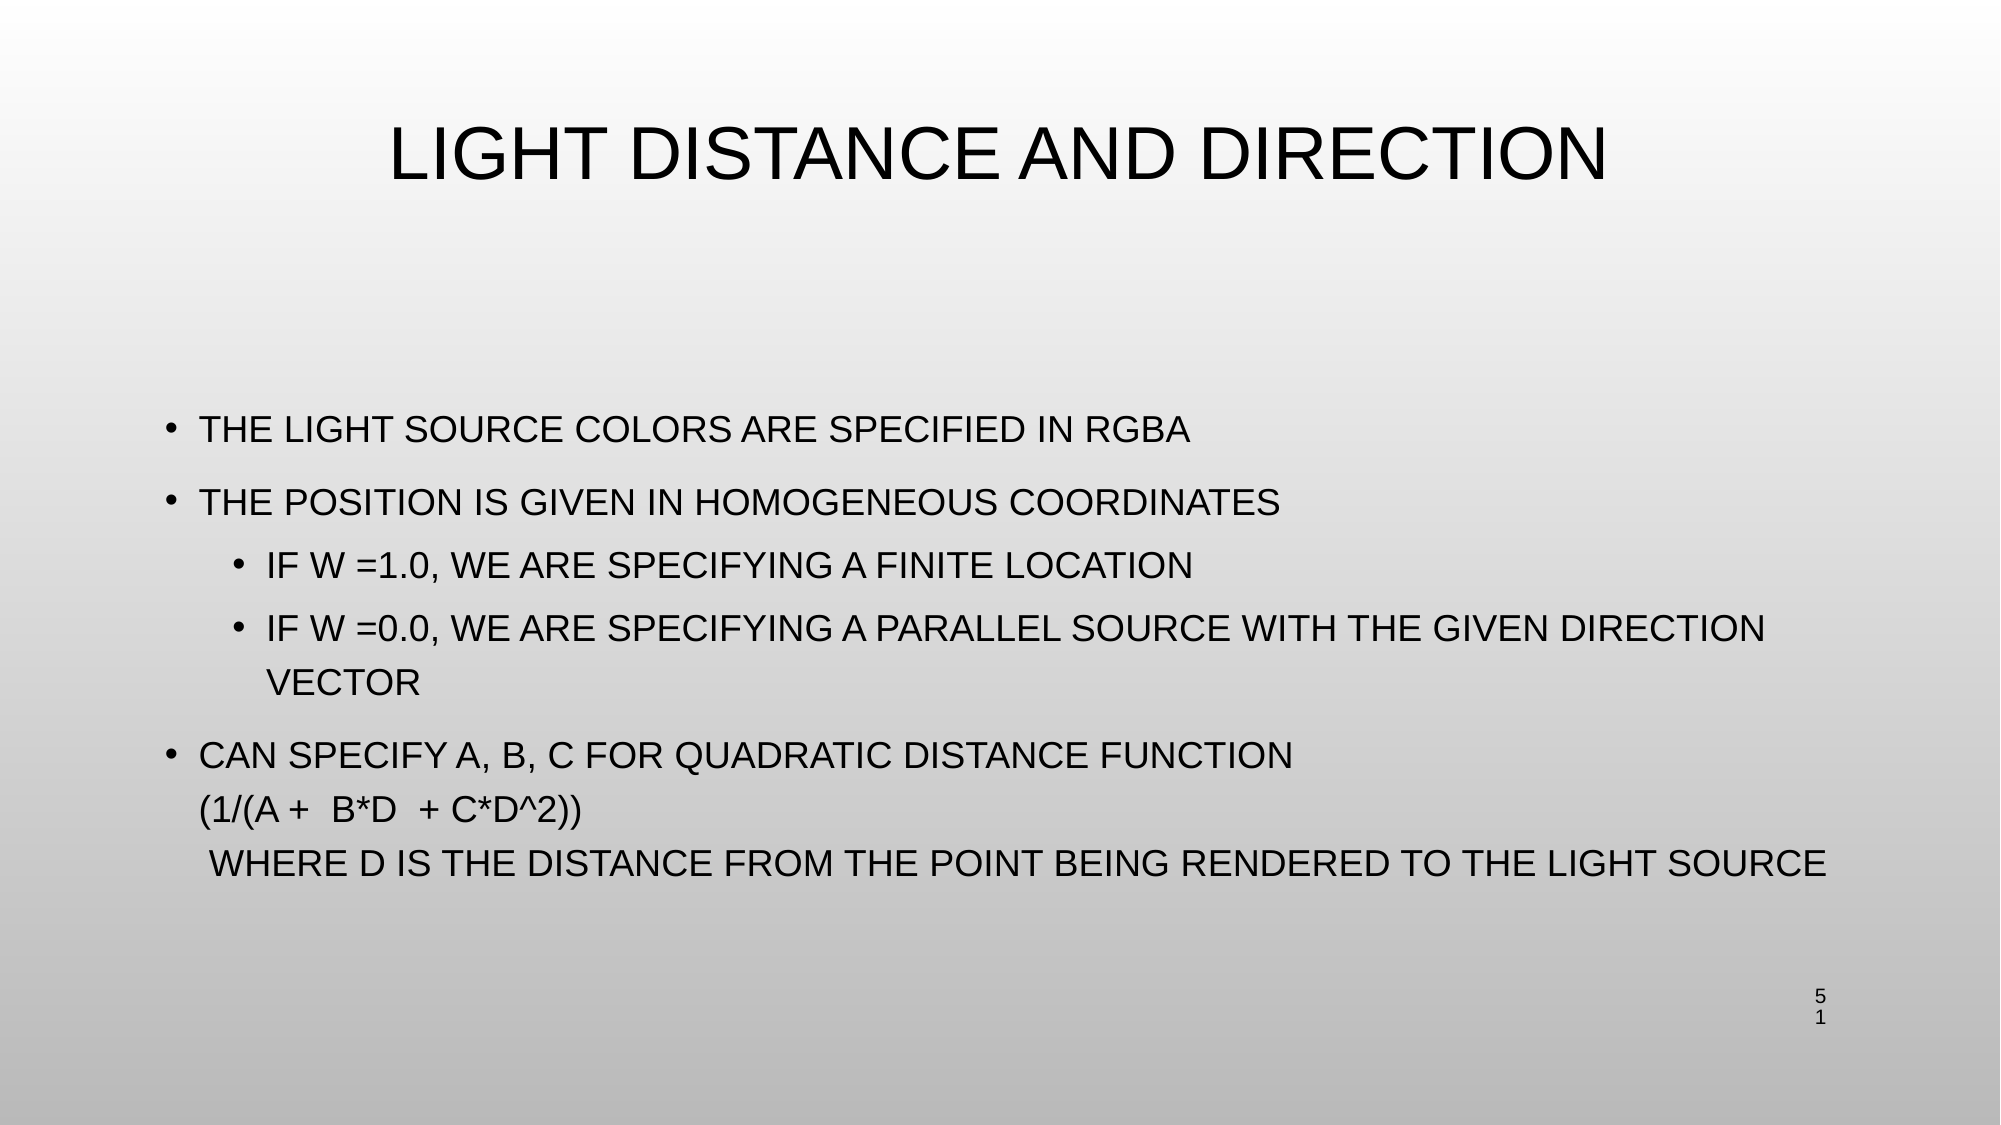

# Light Distance and Direction
The light source colors are specified in RGBA
The position is given in homogeneous coordinates
If w =1.0, we are specifying a finite location
If w =0.0, we are specifying a parallel source with the given direction vector
Can specify a, b, c for quadratic distance function
(1/(a +  b*d  + c*d^2))
 where d is the distance from the point being rendered to the light source
51